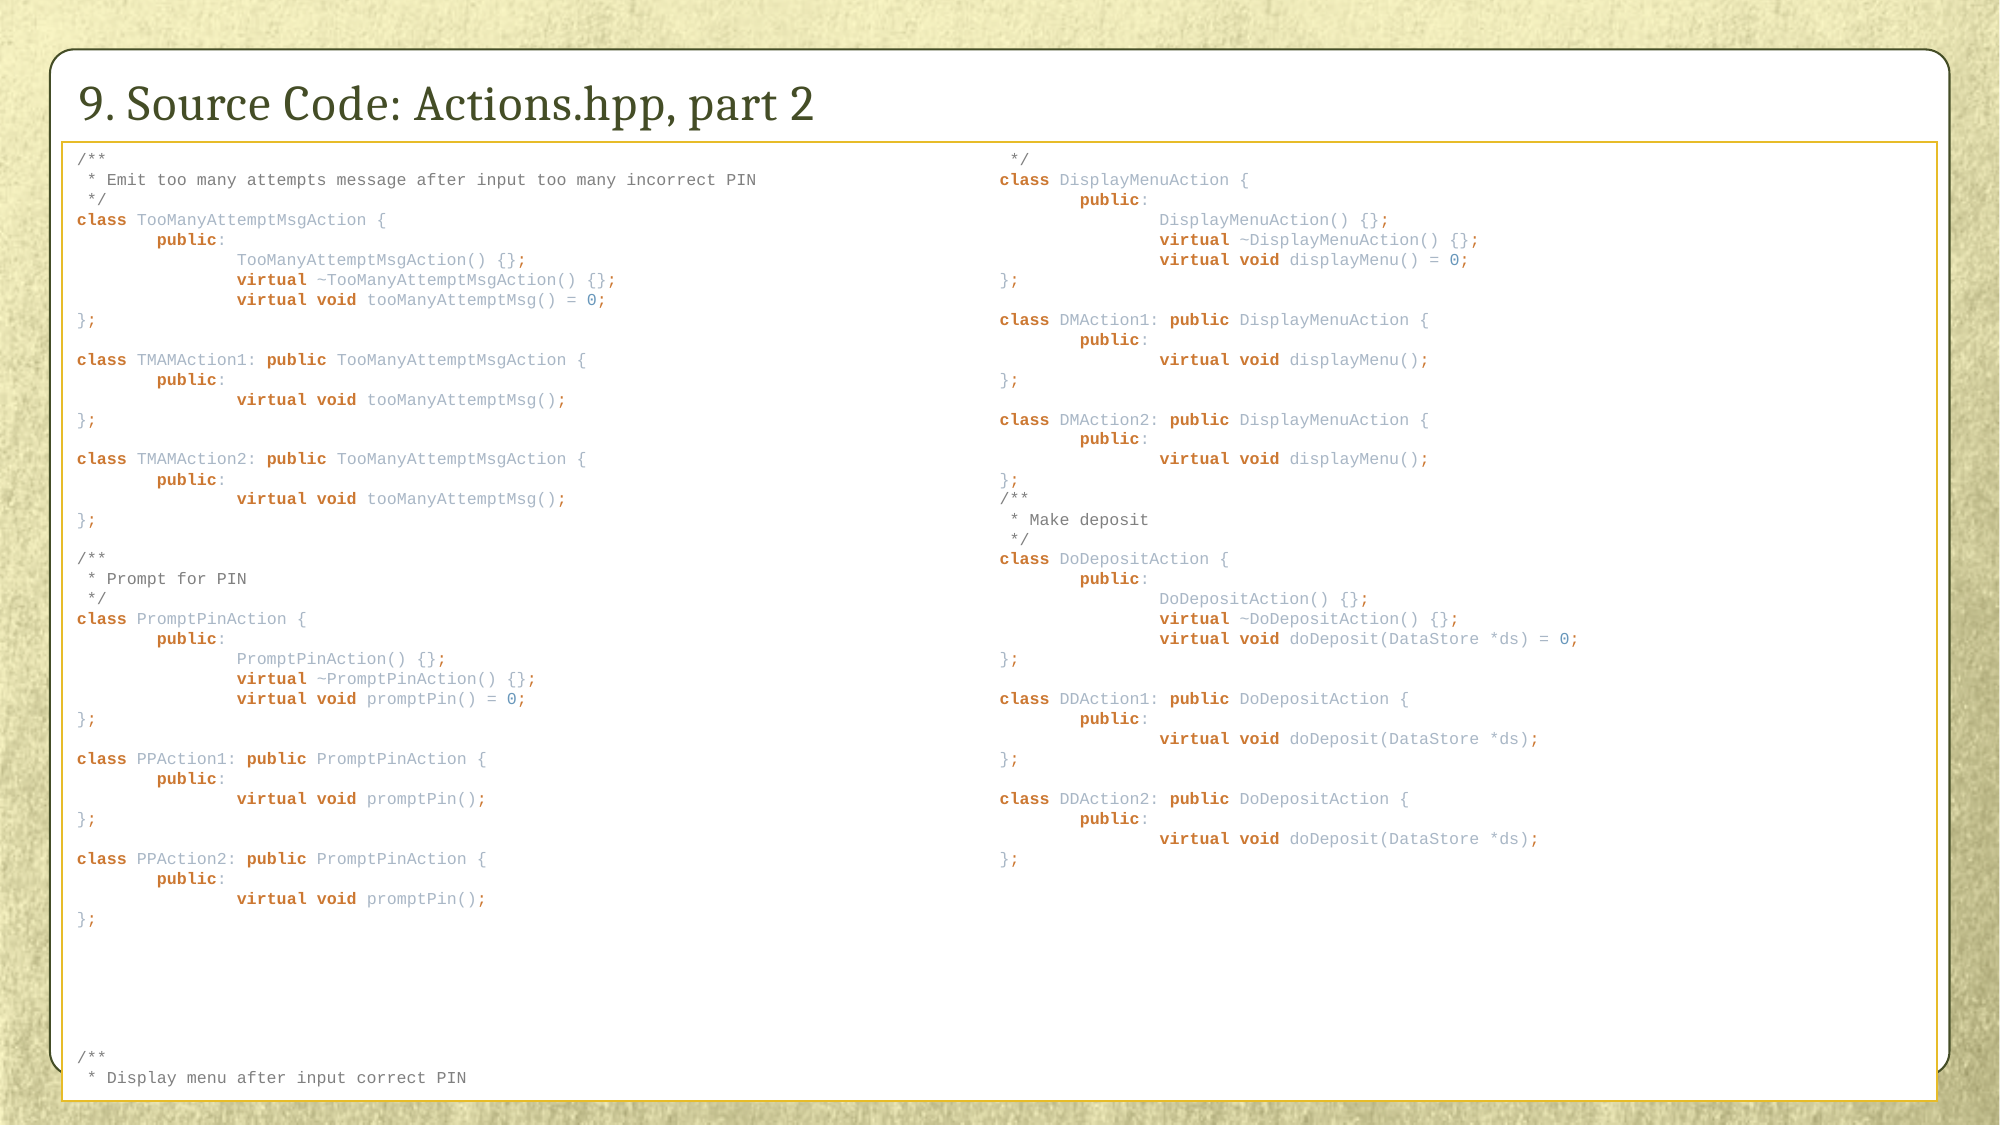

# 9. Source Code: Actions.hpp, part 2
/**
 * Emit too many attempts message after input too many incorrect PIN
 */
class TooManyAttemptMsgAction {
        public:
                TooManyAttemptMsgAction() {};
                virtual ~TooManyAttemptMsgAction() {};
                virtual void tooManyAttemptMsg() = 0;
};
class TMAMAction1: public TooManyAttemptMsgAction {
        public:
                virtual void tooManyAttemptMsg();
};
class TMAMAction2: public TooManyAttemptMsgAction {
        public:
                virtual void tooManyAttemptMsg();
};
/**
 * Prompt for PIN
 */
class PromptPinAction {
        public:
                PromptPinAction() {};
                virtual ~PromptPinAction() {};
                virtual void promptPin() = 0;
};
class PPAction1: public PromptPinAction {
        public:
                virtual void promptPin();
};
class PPAction2: public PromptPinAction {
        public:
                virtual void promptPin();
};

/**
 * Display menu after input correct PIN
 */
class DisplayMenuAction {
        public:
                DisplayMenuAction() {};
                virtual ~DisplayMenuAction() {};
                virtual void displayMenu() = 0;
};
class DMAction1: public DisplayMenuAction {
        public:
                virtual void displayMenu();
};
class DMAction2: public DisplayMenuAction {
        public:
                virtual void displayMenu();
};
/**
 * Make deposit
 */
class DoDepositAction {
        public:
                DoDepositAction() {};
                virtual ~DoDepositAction() {};
                virtual void doDeposit(DataStore *ds) = 0;
};
class DDAction1: public DoDepositAction {
        public:
                virtual void doDeposit(DataStore *ds);
};
class DDAction2: public DoDepositAction {
        public:
                virtual void doDeposit(DataStore *ds);
};

CS586 by Dr Bogdan Korel @ IIT